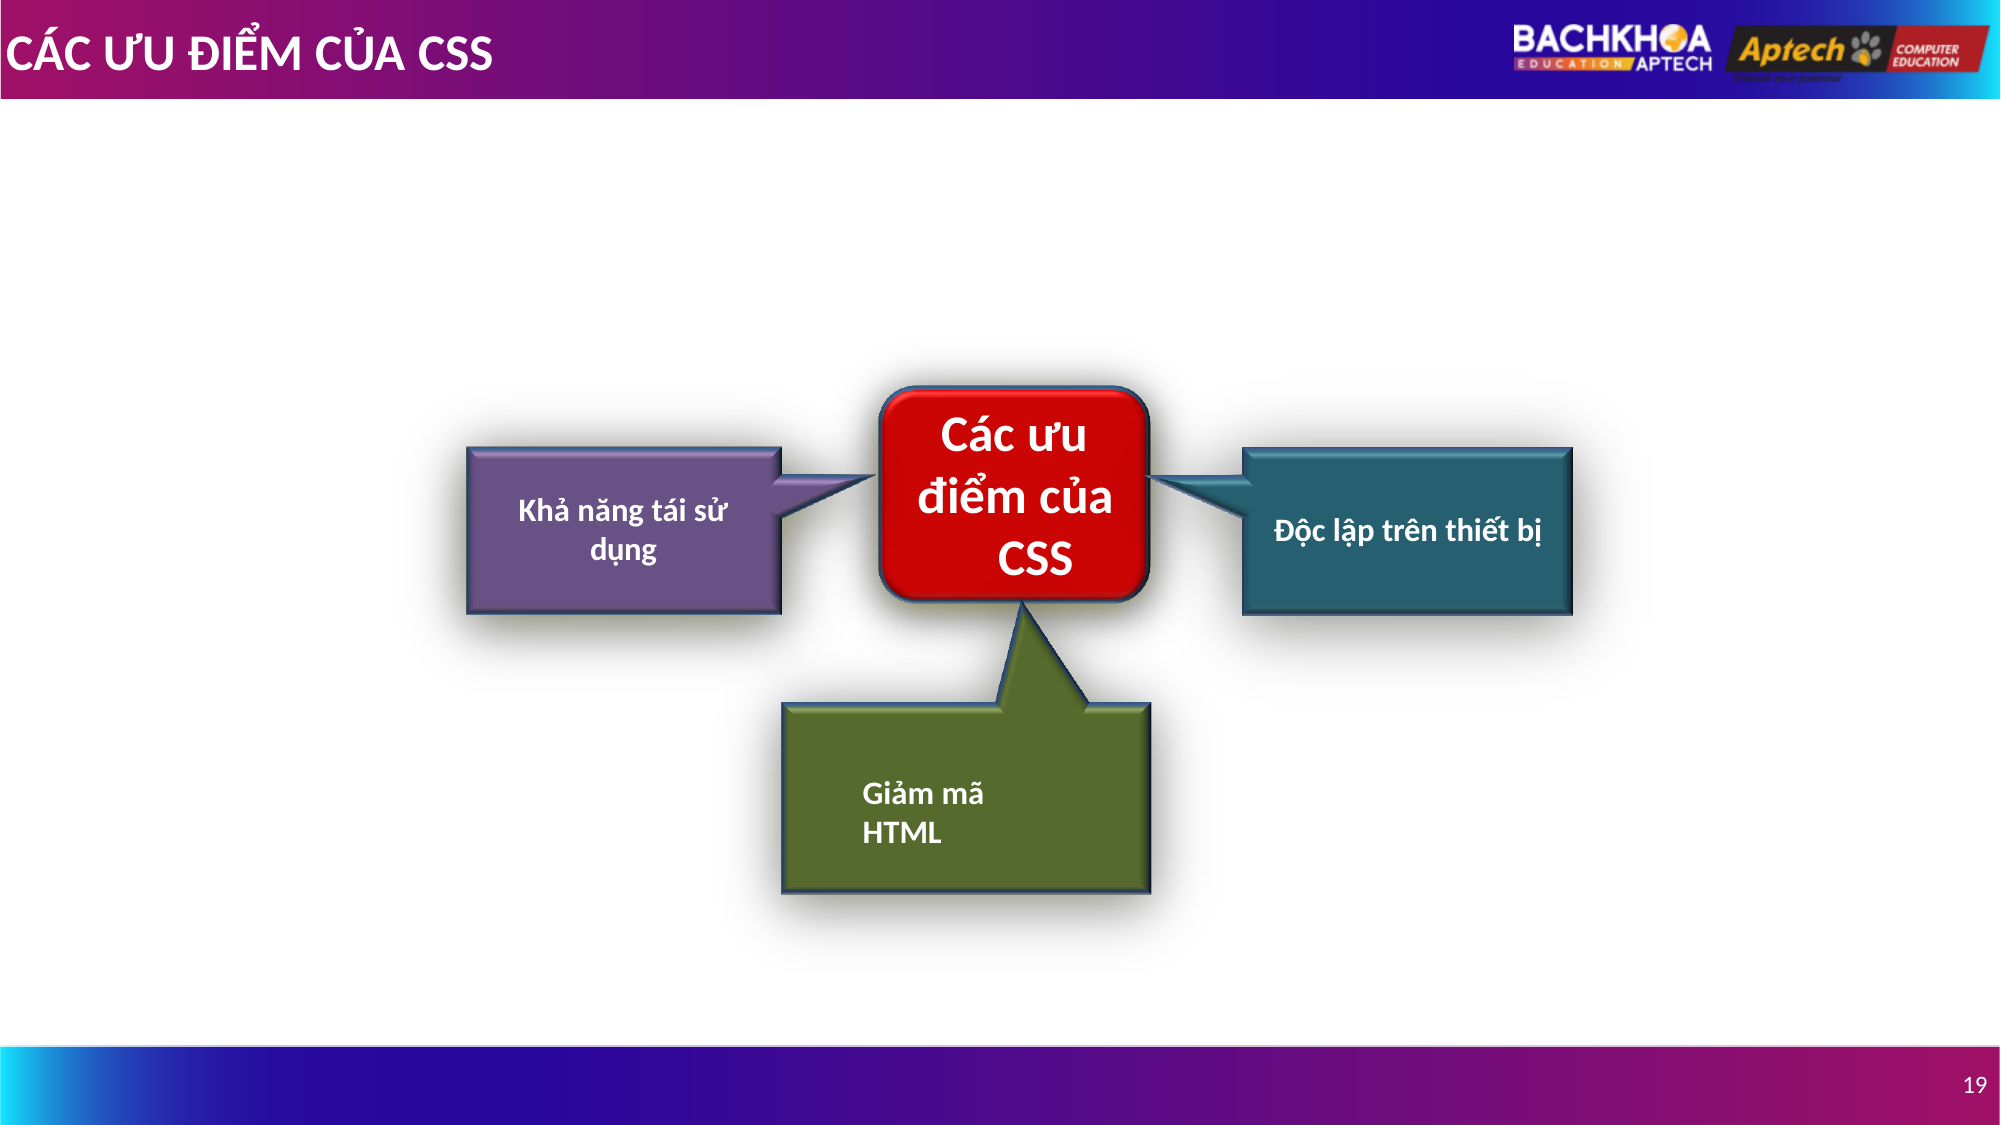

# CÁC ƯU ĐIỂM CỦA CSS

Các ưu  điểm của
CSS
Khả năng tái sử
dụng
Độc lập trên thiết bị

Giảm mã HTML
19